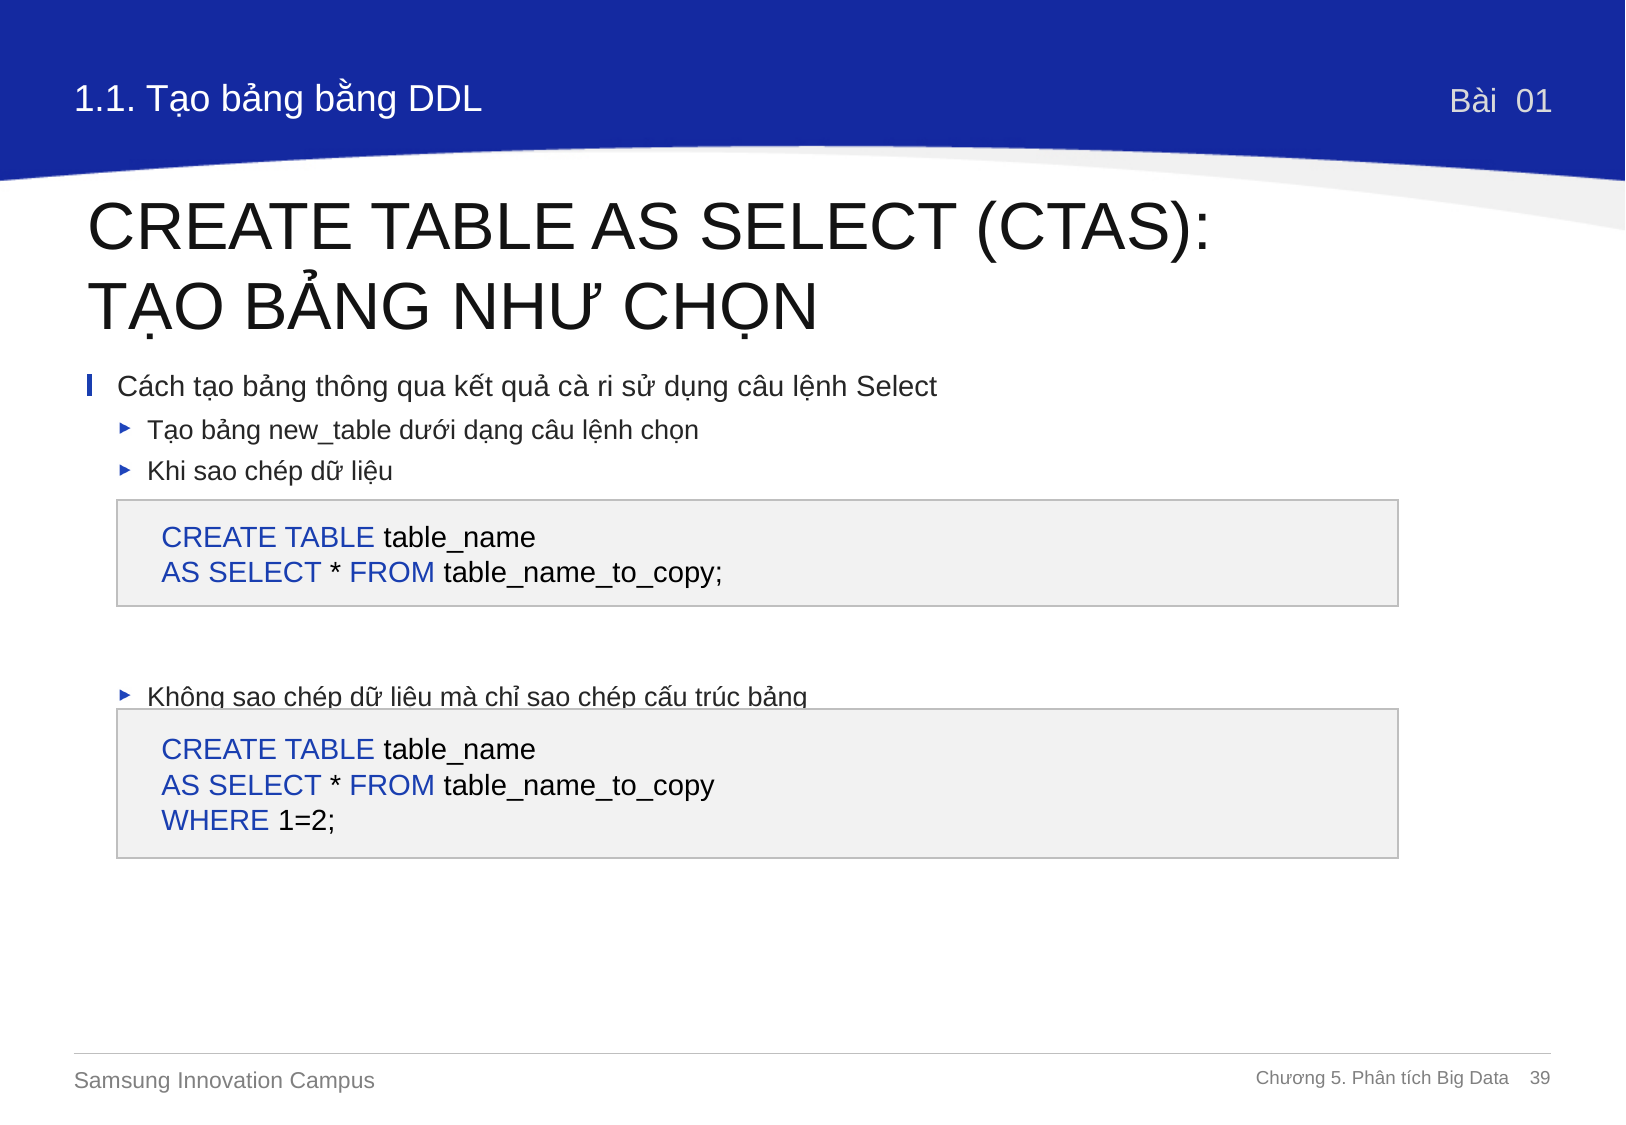

1.1. Tạo bảng bằng DDL
Bài  01
CREATE TABLE AS SELECT (CTAS):
TẠO BẢNG NHƯ CHỌN
Cách tạo bảng thông qua kết quả cà ri sử dụng câu lệnh Select
Tạo bảng new_table dưới dạng câu lệnh chọn
Khi sao chép dữ liệu

Không sao chép dữ liệu mà chỉ sao chép cấu trúc bảng
CREATE TABLE table_name
AS SELECT * FROM table_name_to_copy;
CREATE TABLE table_name
AS SELECT * FROM table_name_to_copy
WHERE 1=2;